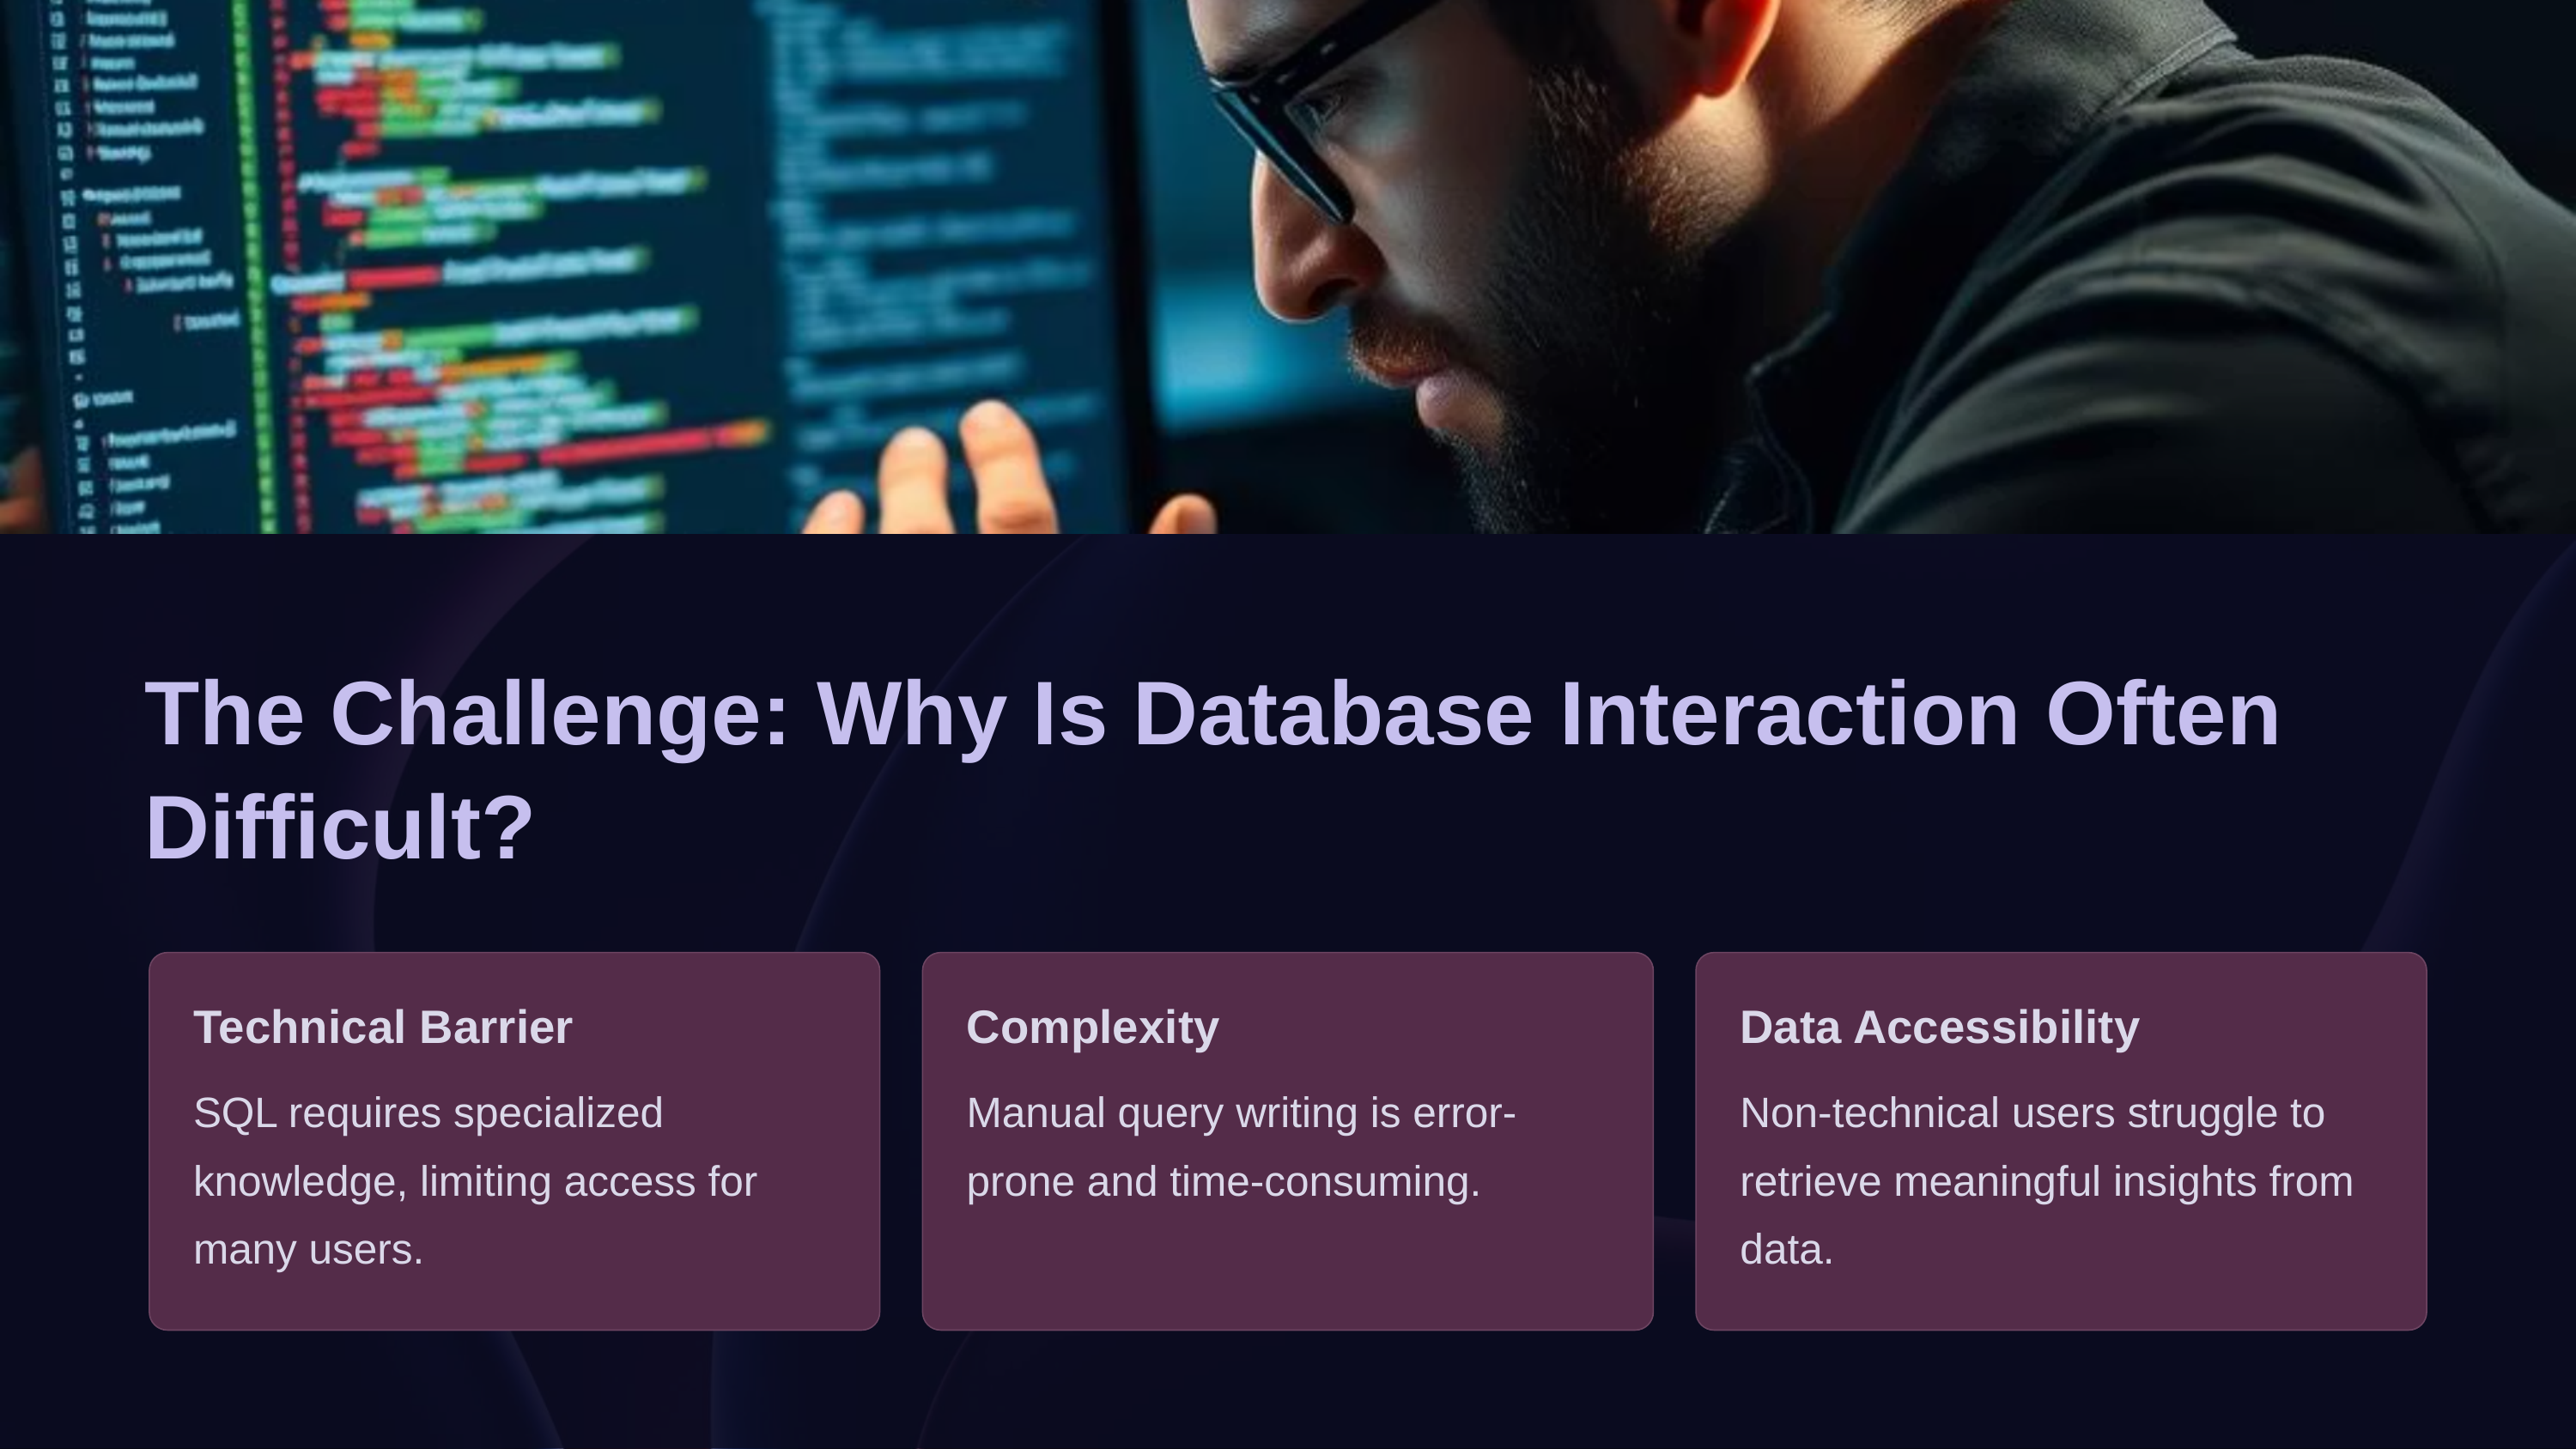

The Challenge: Why Is Database Interaction Often Difficult?

Technical Barrier
Complexity
Data Accessibility
SQL requires specialized knowledge, limiting access for many users.
Manual query writing is error-prone and time-consuming.
Non-technical users struggle to retrieve meaningful insights from data.